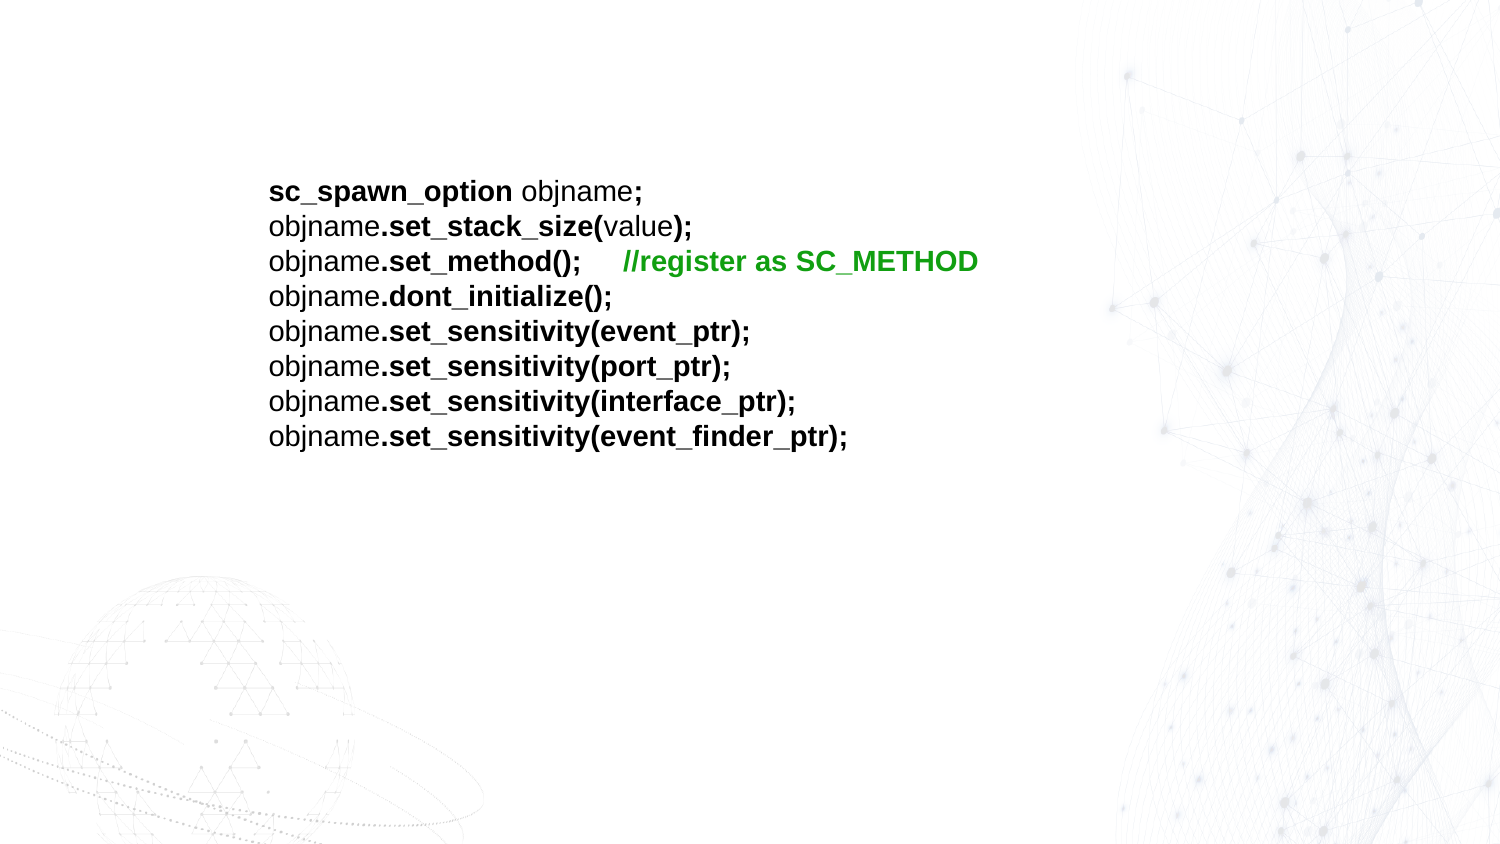

sc_spawn_option objname;
objname.set_stack_size(value);
objname.set_method();     //register as SC_METHOD
objname.dont_initialize();
objname.set_sensitivity(event_ptr);
objname.set_sensitivity(port_ptr);
objname.set_sensitivity(interface_ptr);
objname.set_sensitivity(event_finder_ptr);